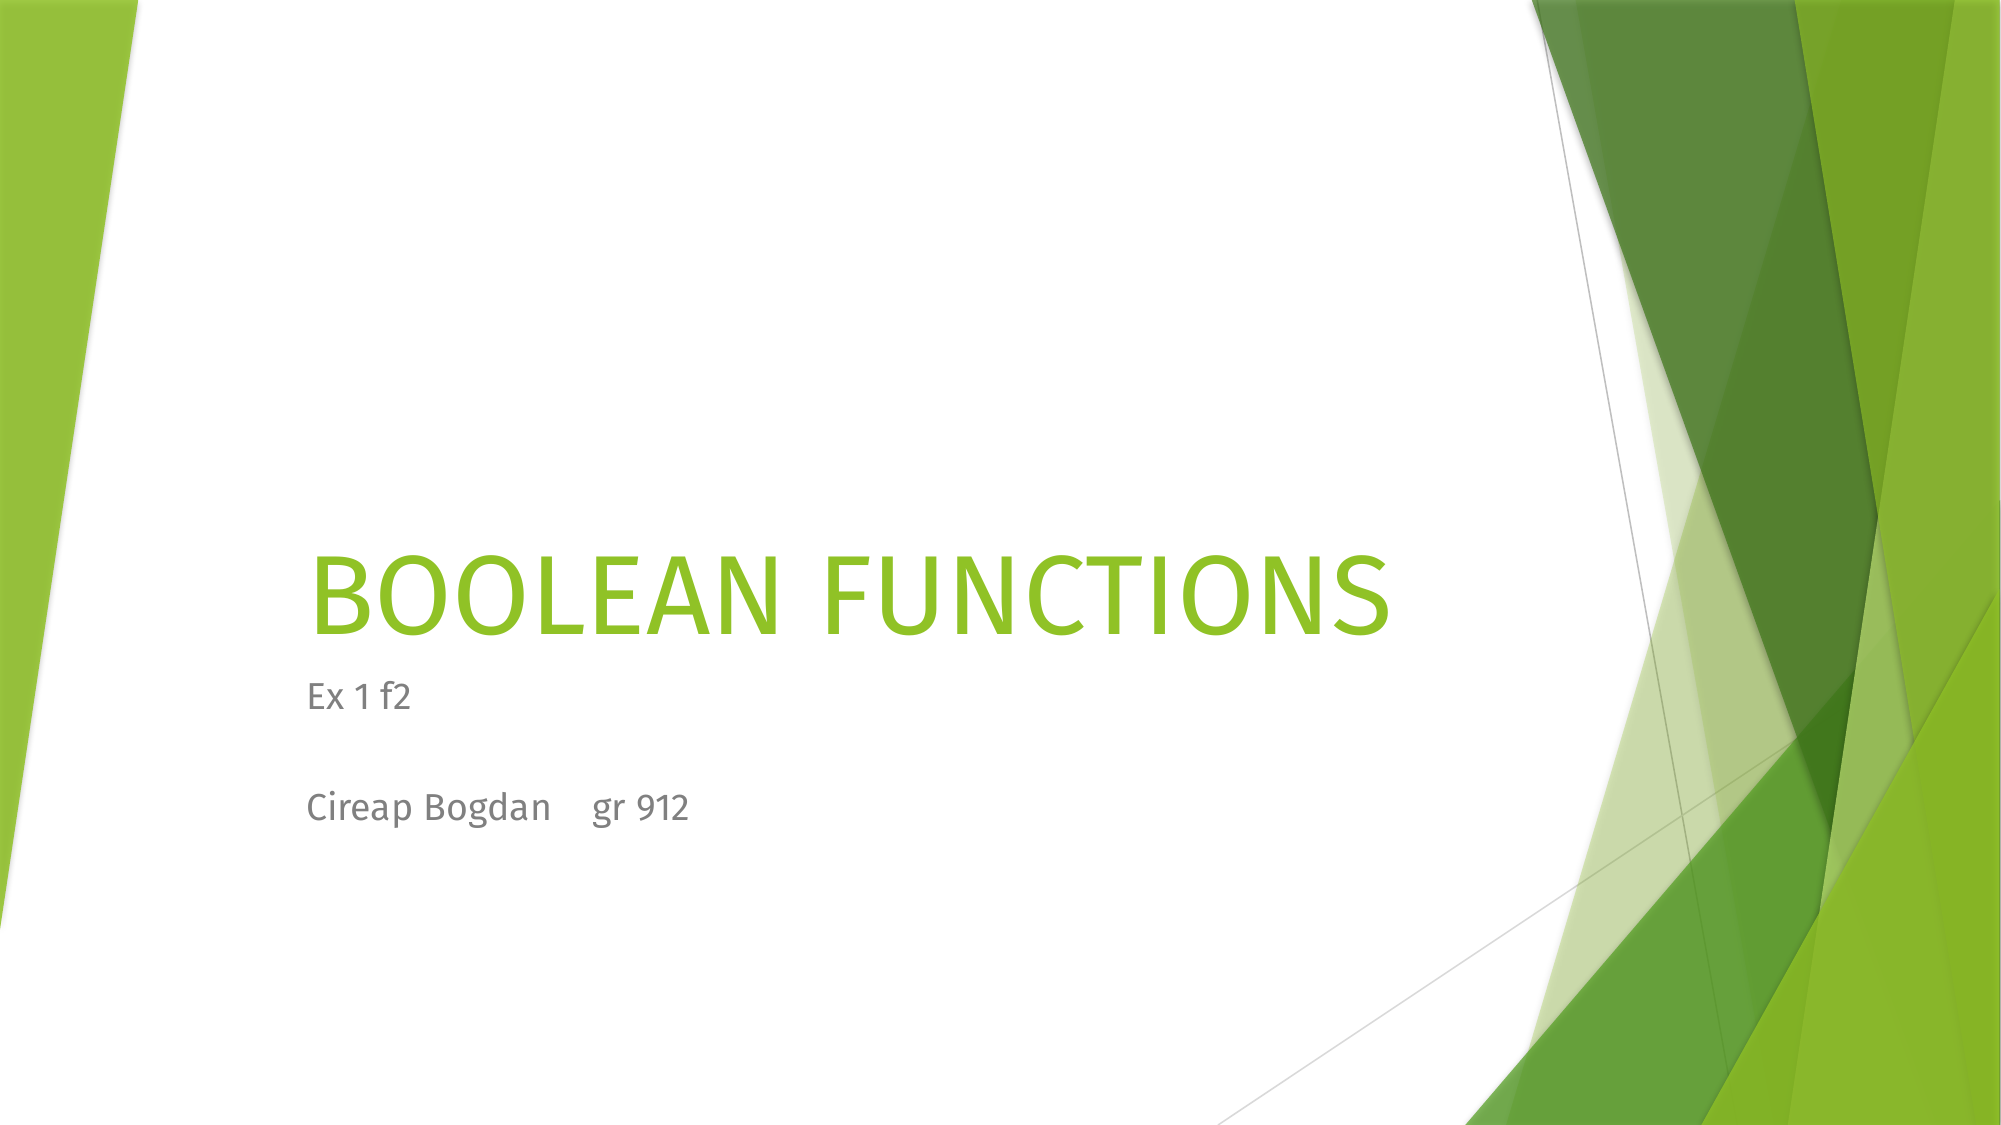

# BOOLEAN FUNCTIONS
Ex 1 f2
Cireap Bogdan    gr 912